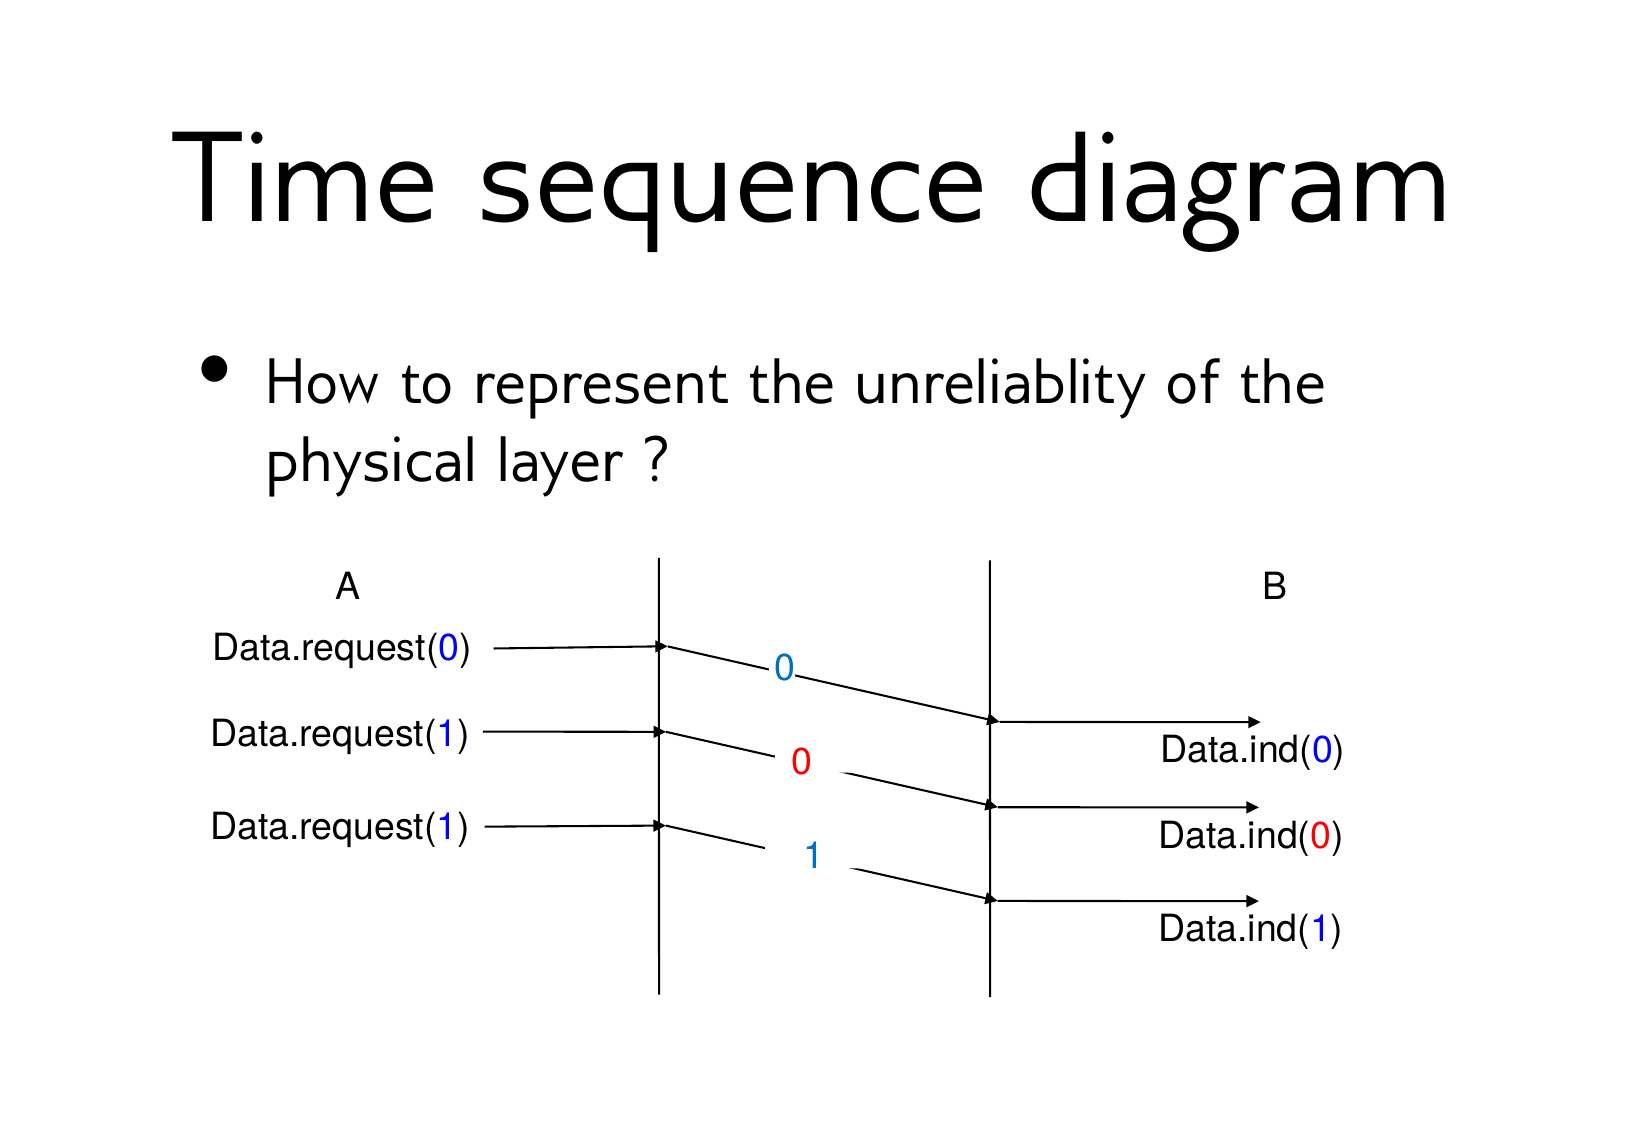

# Time sequence diagram
How to represent the unreliablity of the physical layer ?

A                                                                                      B
Data.request(0)

0

Data.ind(0)
Data.request(1)

Data.ind(0)
0
Data.request(1)

Data.ind(1)
1